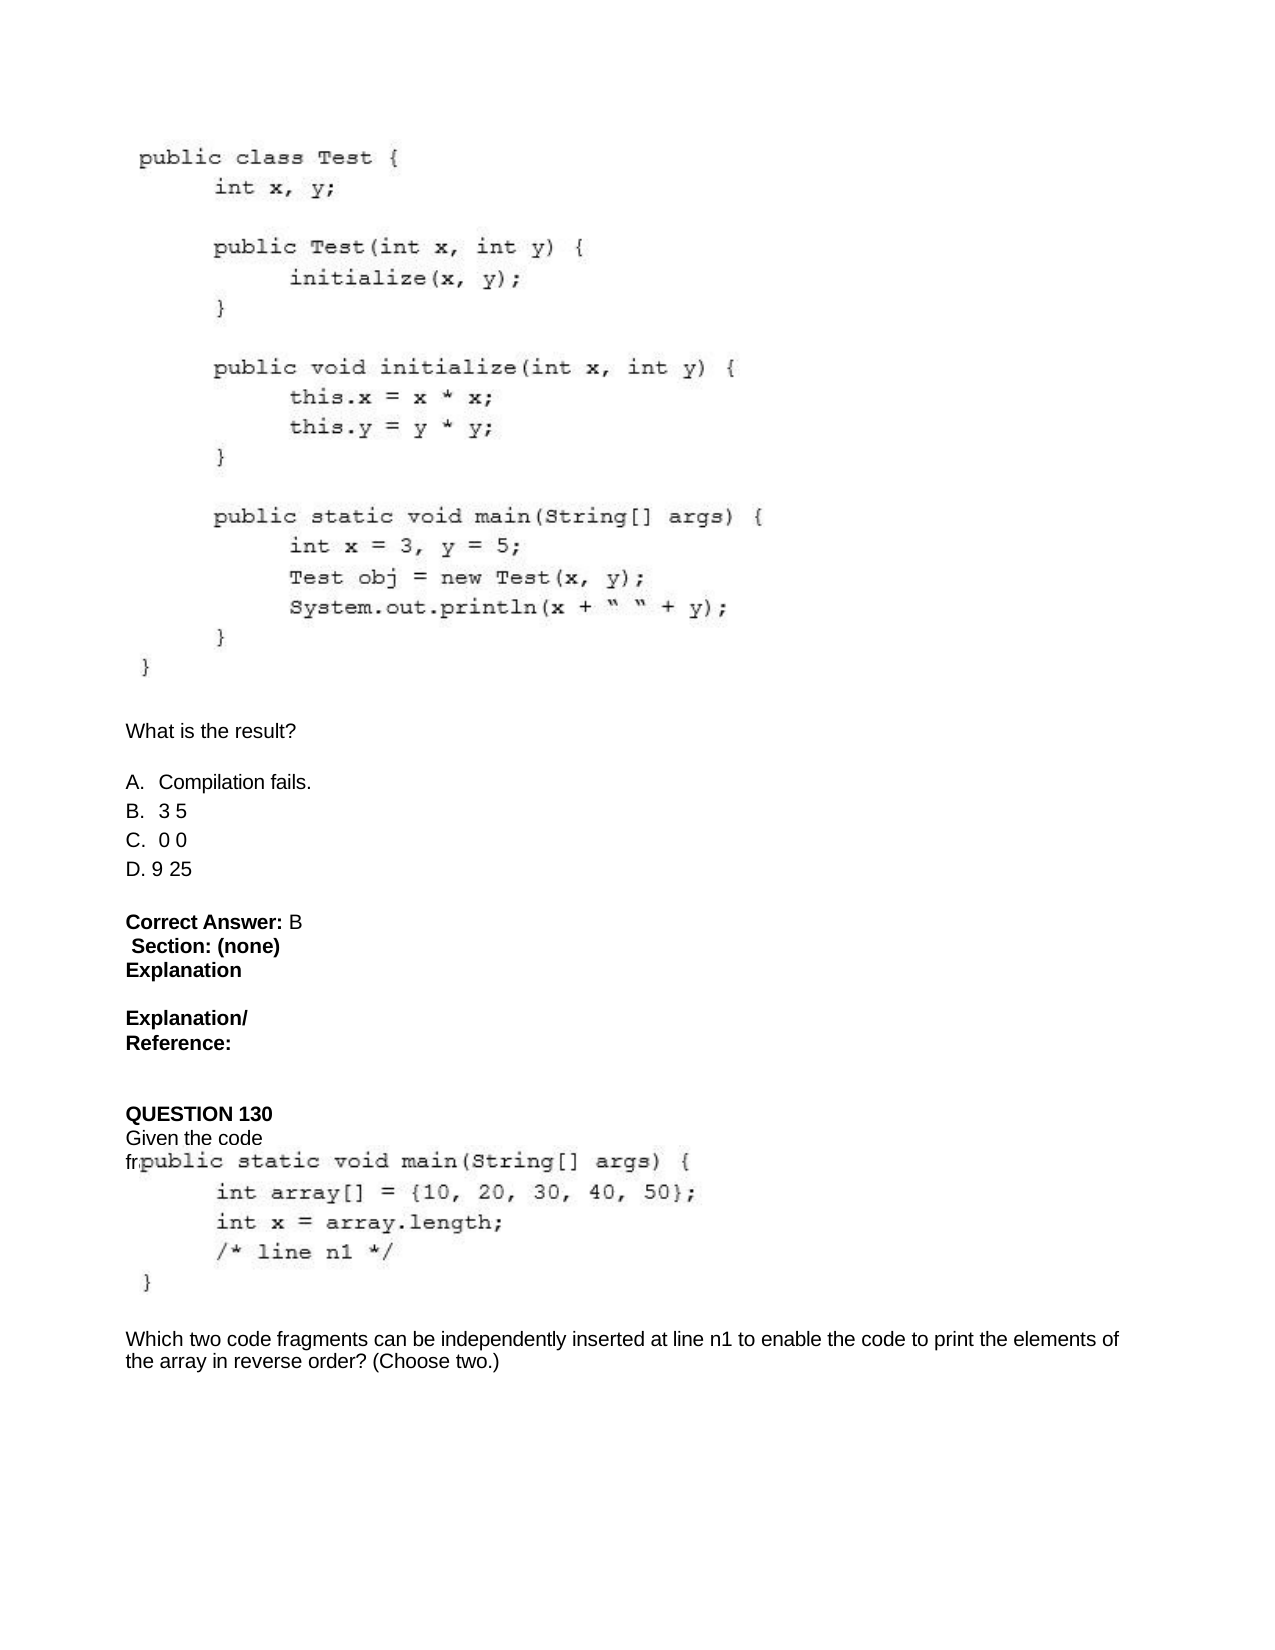

What is the result?

Compilation fails.
3 5
0 0
D. 9 25

Correct Answer: B  Section: (none)  Explanation

Explanation/Reference:

QUESTION 130
Given the code fragment:

Which two code fragments can be independently inserted at line n1 to enable the code to print the elements of  the array in reverse order? (Choose two.)